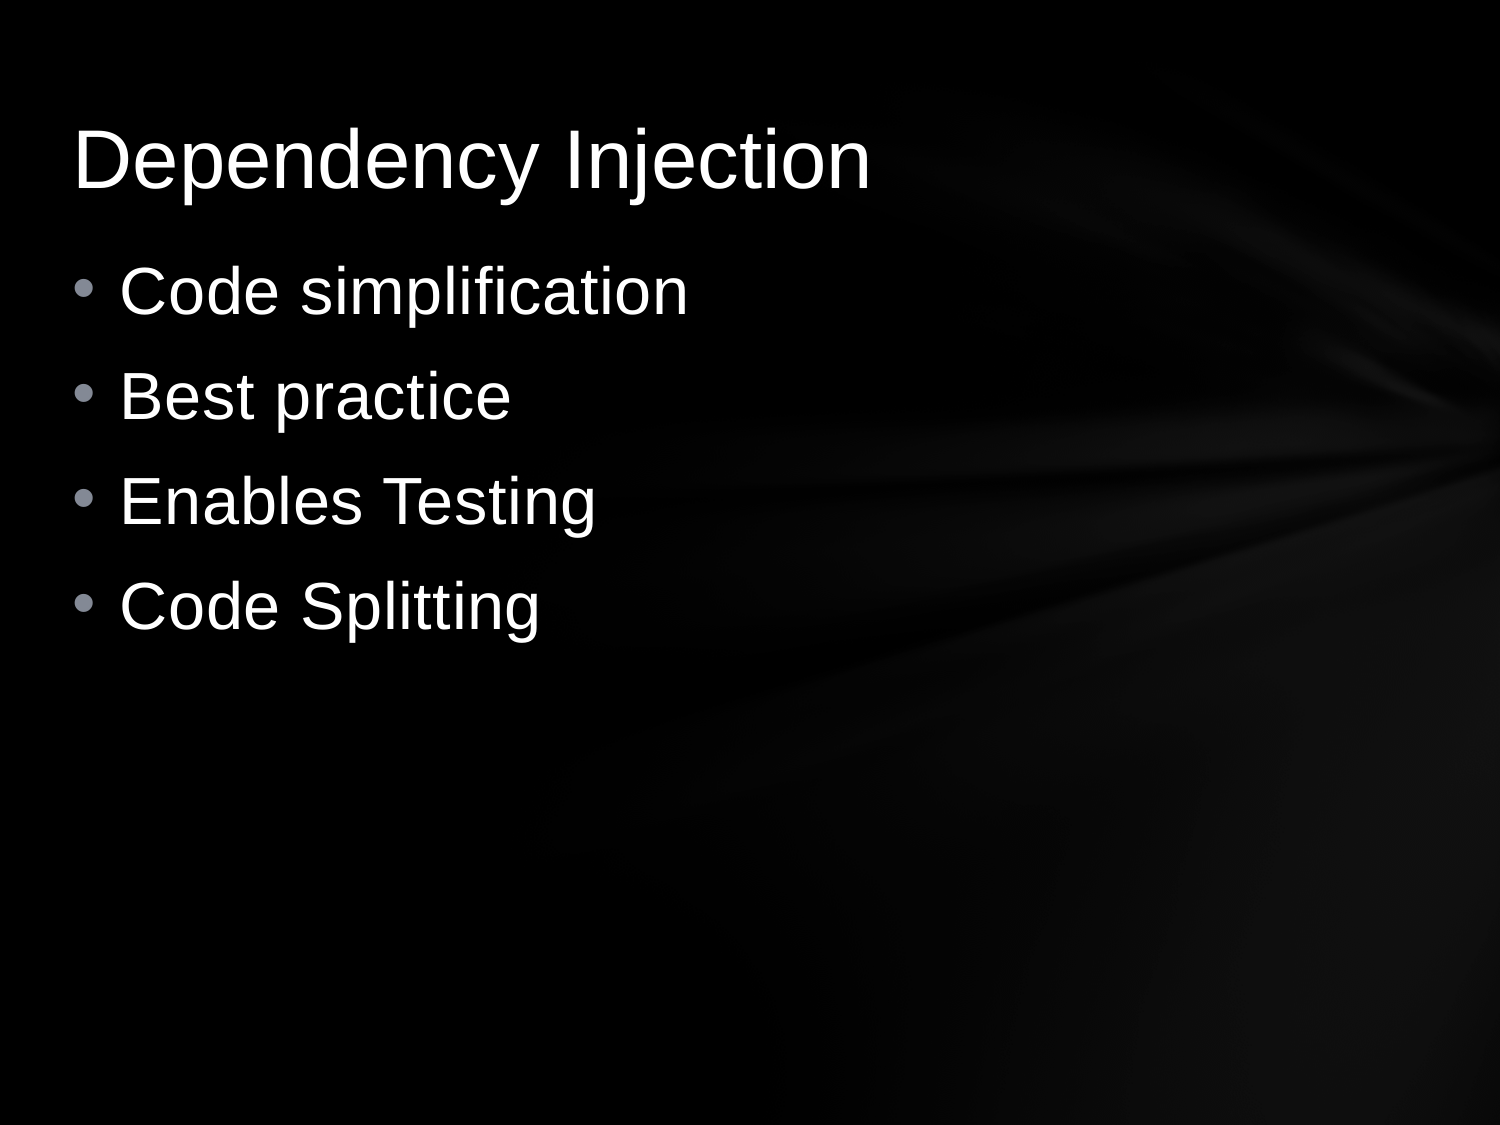

# Dependency Injection
Code simplification
Best practice
Enables Testing
Code Splitting